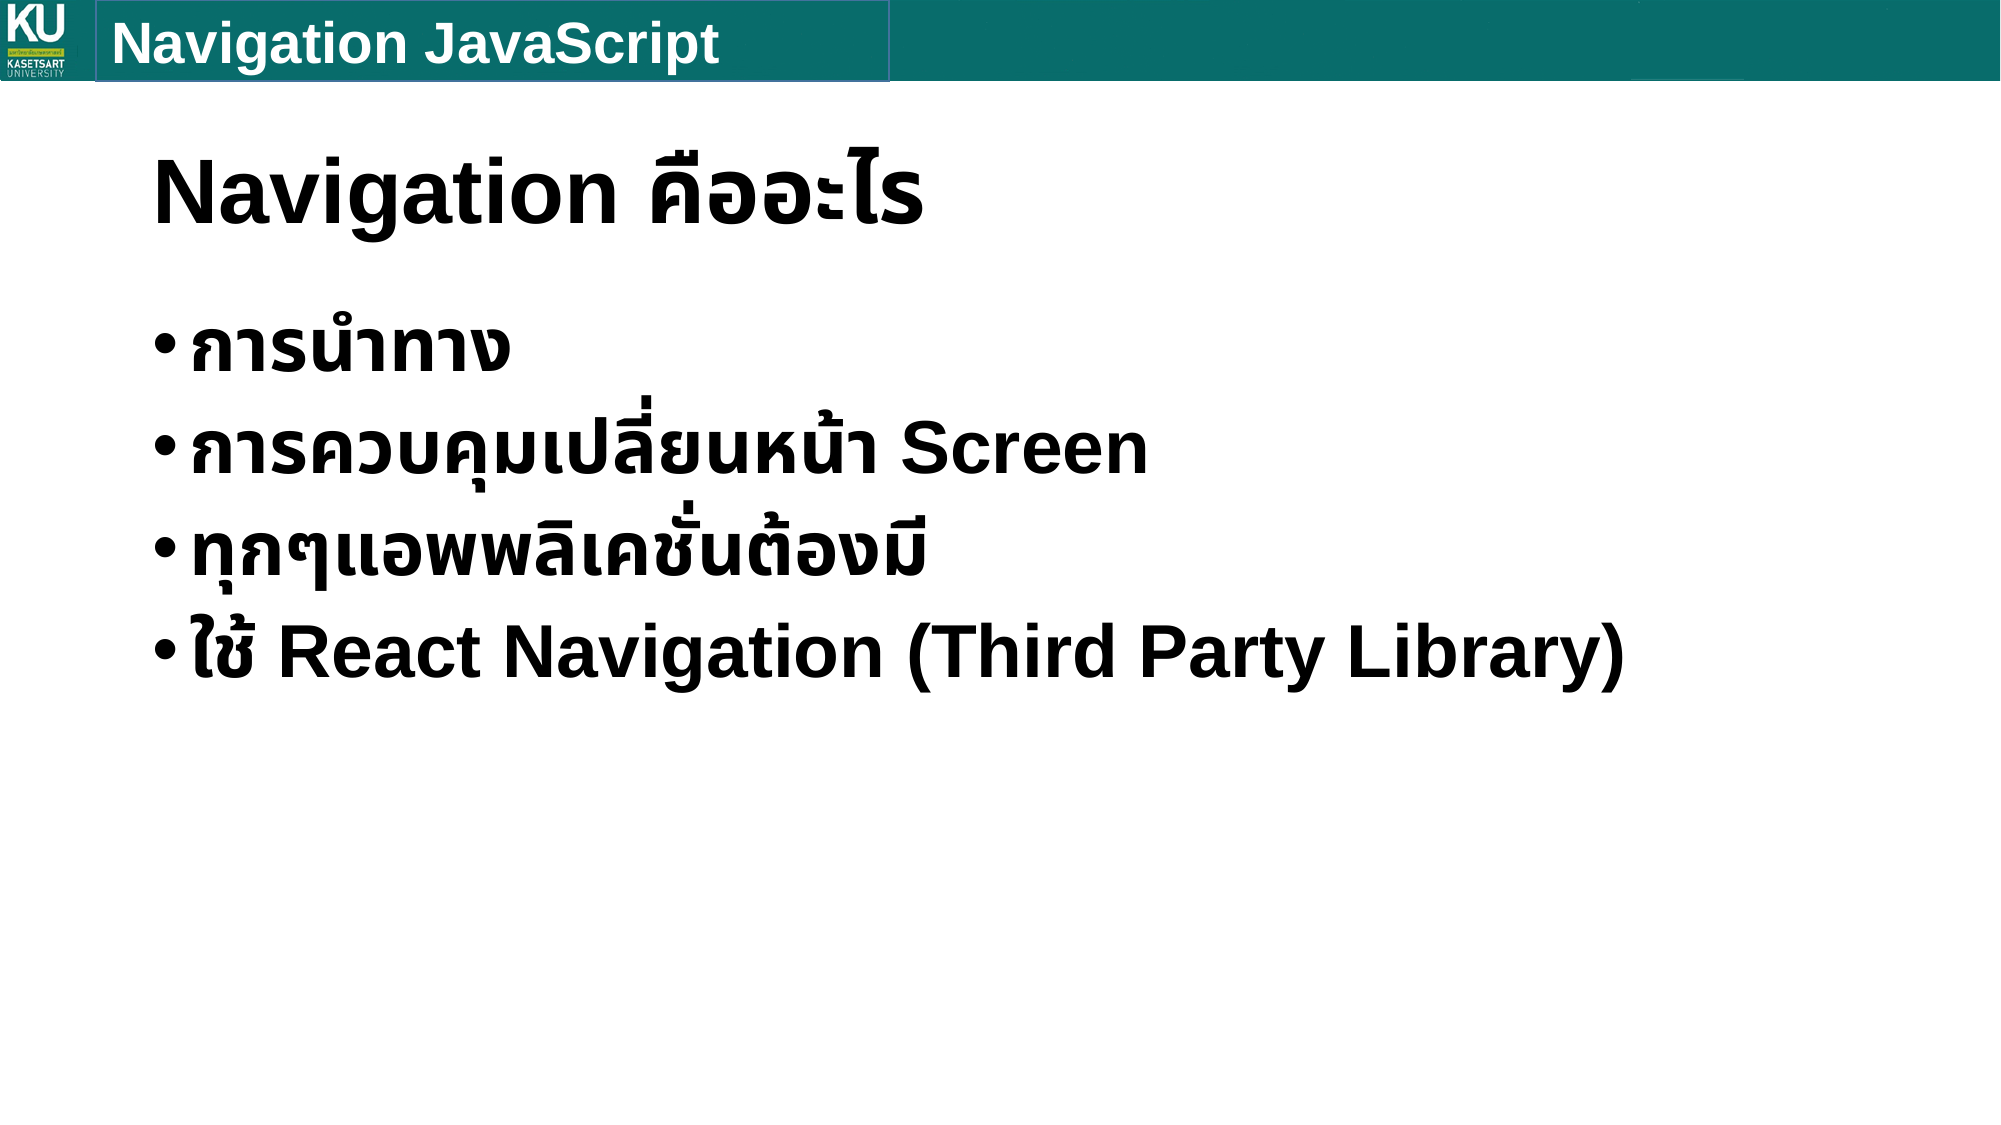

Navigation JavaScript
# Navigation คืออะไร
การนำทาง
การควบคุมเปลี่ยนหน้า Screen
ทุกๆแอพพลิเคชั่นต้องมี
ใช้ React Navigation (Third Party Library)